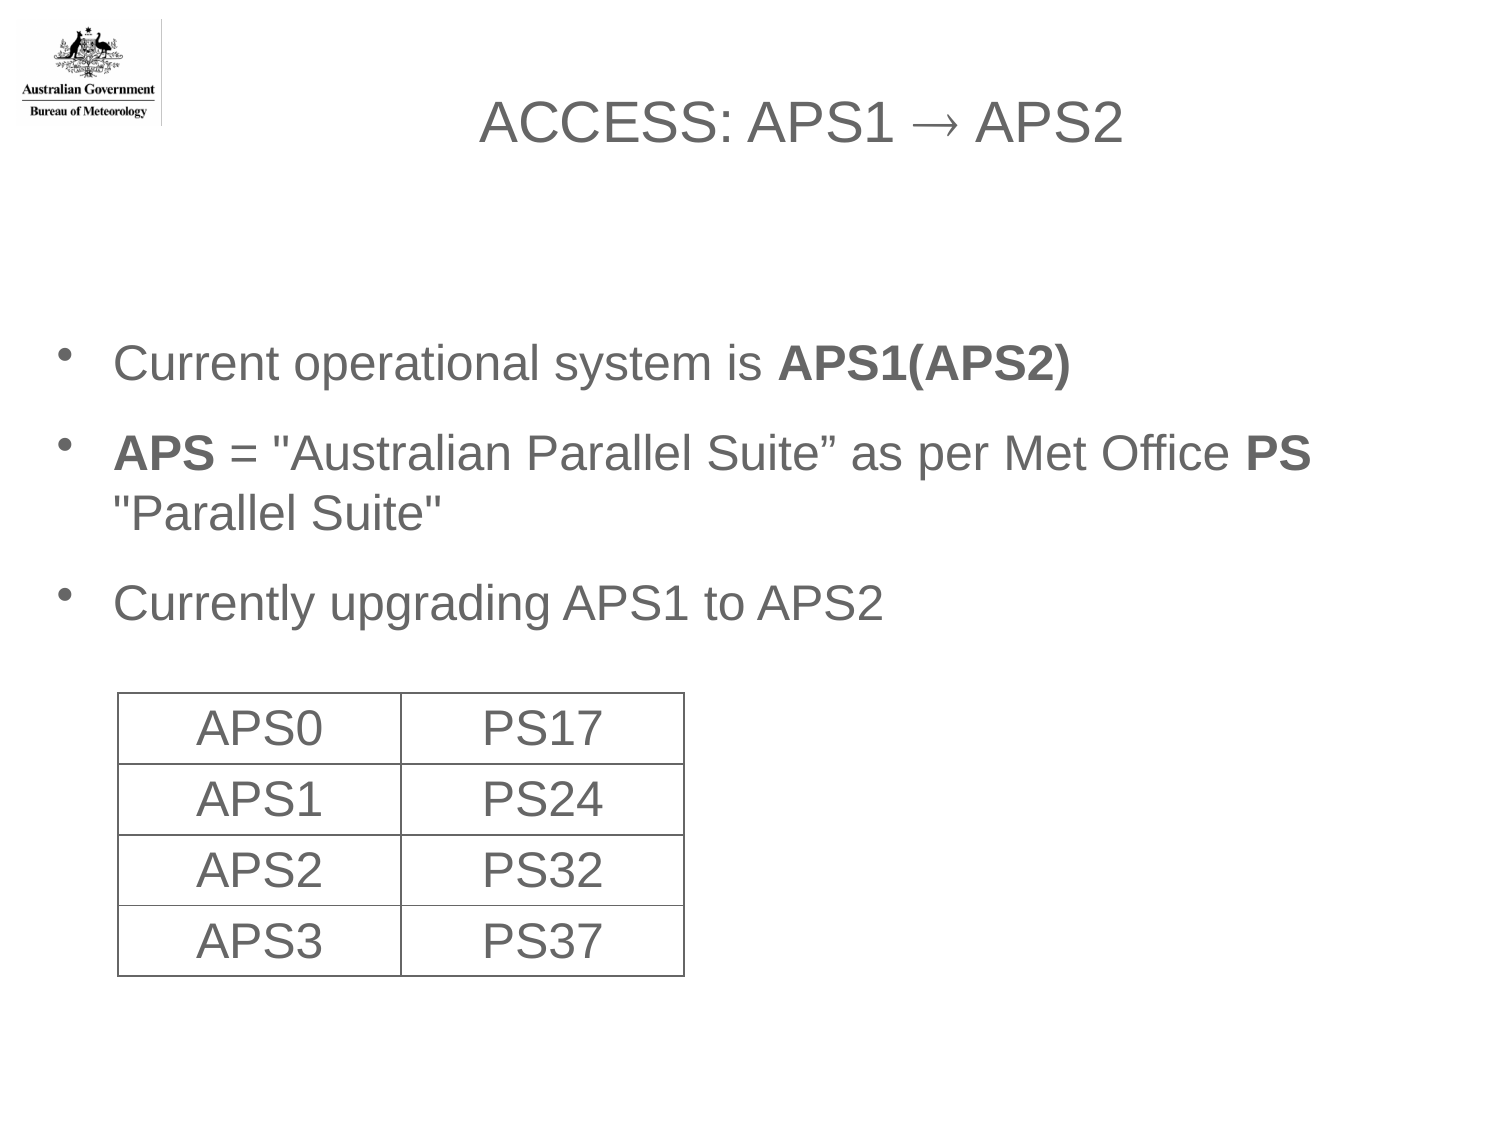

# ACCESS: APS1 → APS2
Current operational system is APS1(APS2)
APS = "Australian Parallel Suite” as per Met Office PS "Parallel Suite"
Currently upgrading APS1 to APS2

| APS0 | PS17 |
| --- | --- |
| APS1 | PS24 |
| APS2 | PS32 |
| APS3 | PS37 |